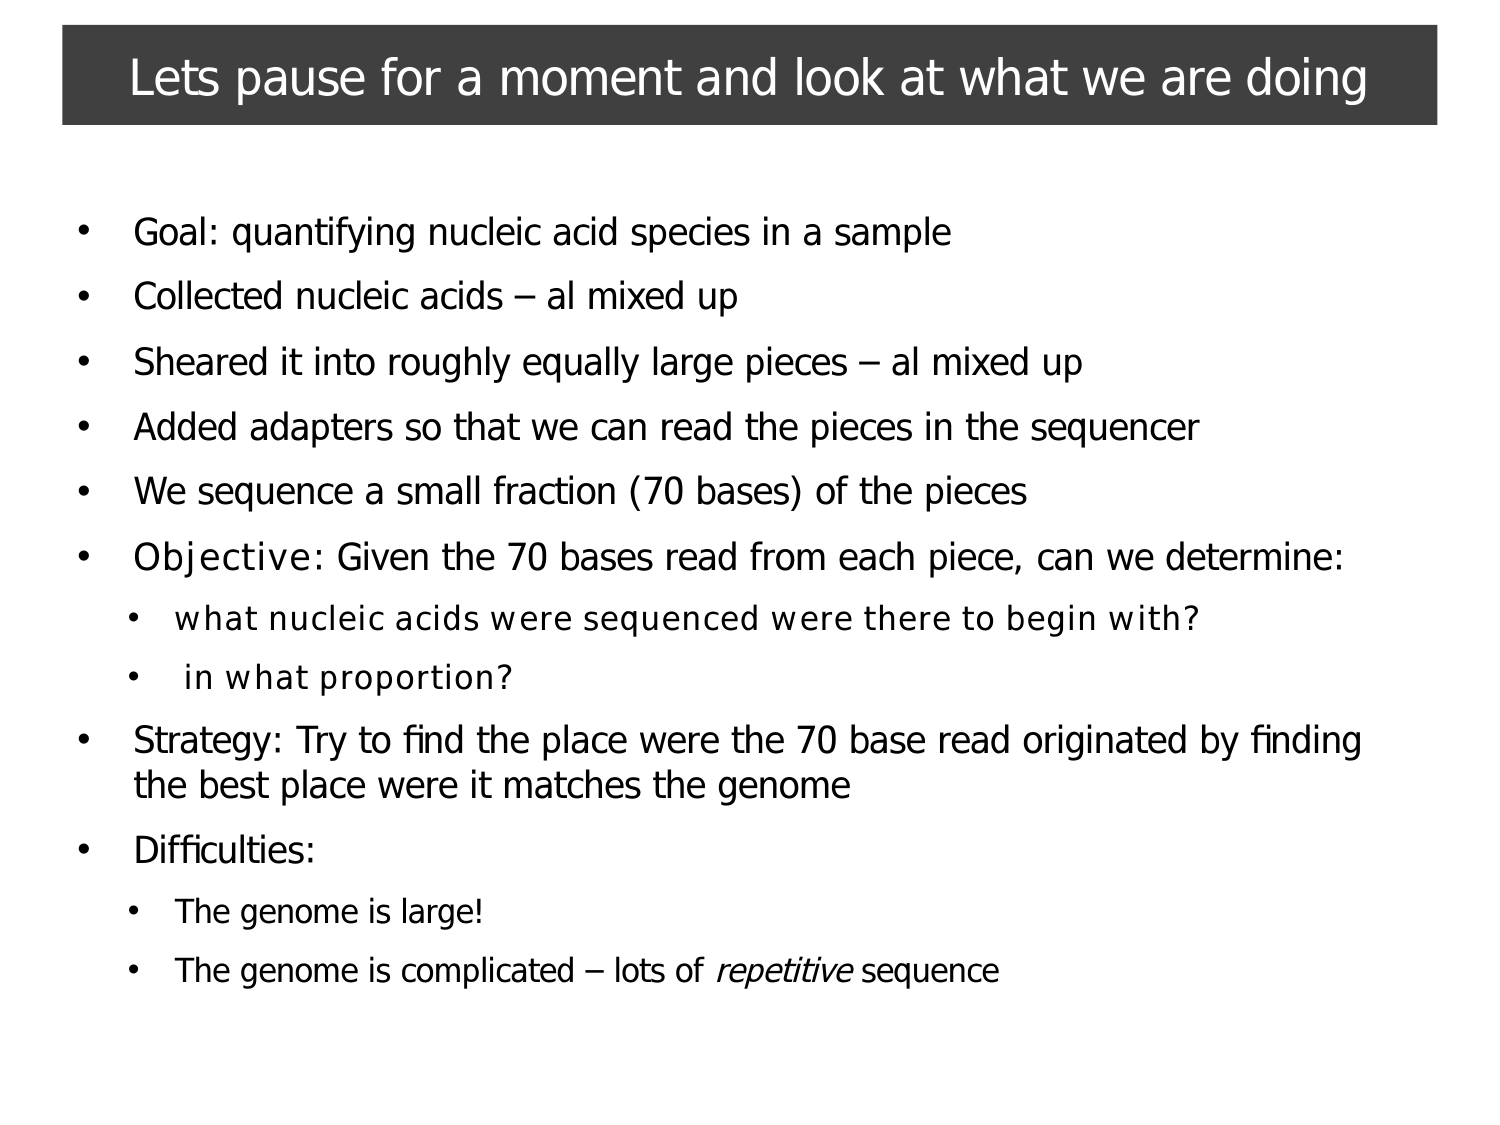

# Lets pause for a moment and look at what we are doing
Goal: quantifying nucleic acid species in a sample
Collected nucleic acids – al mixed up
Sheared it into roughly equally large pieces – al mixed up
Added adapters so that we can read the pieces in the sequencer
We sequence a small fraction (70 bases) of the pieces
Objective: Given the 70 bases read from each piece, can we determine:
what nucleic acids were sequenced were there to begin with?
 in what proportion?
Strategy: Try to find the place were the 70 base read originated by finding the best place were it matches the genome
Difficulties:
The genome is large!
The genome is complicated – lots of repetitive sequence